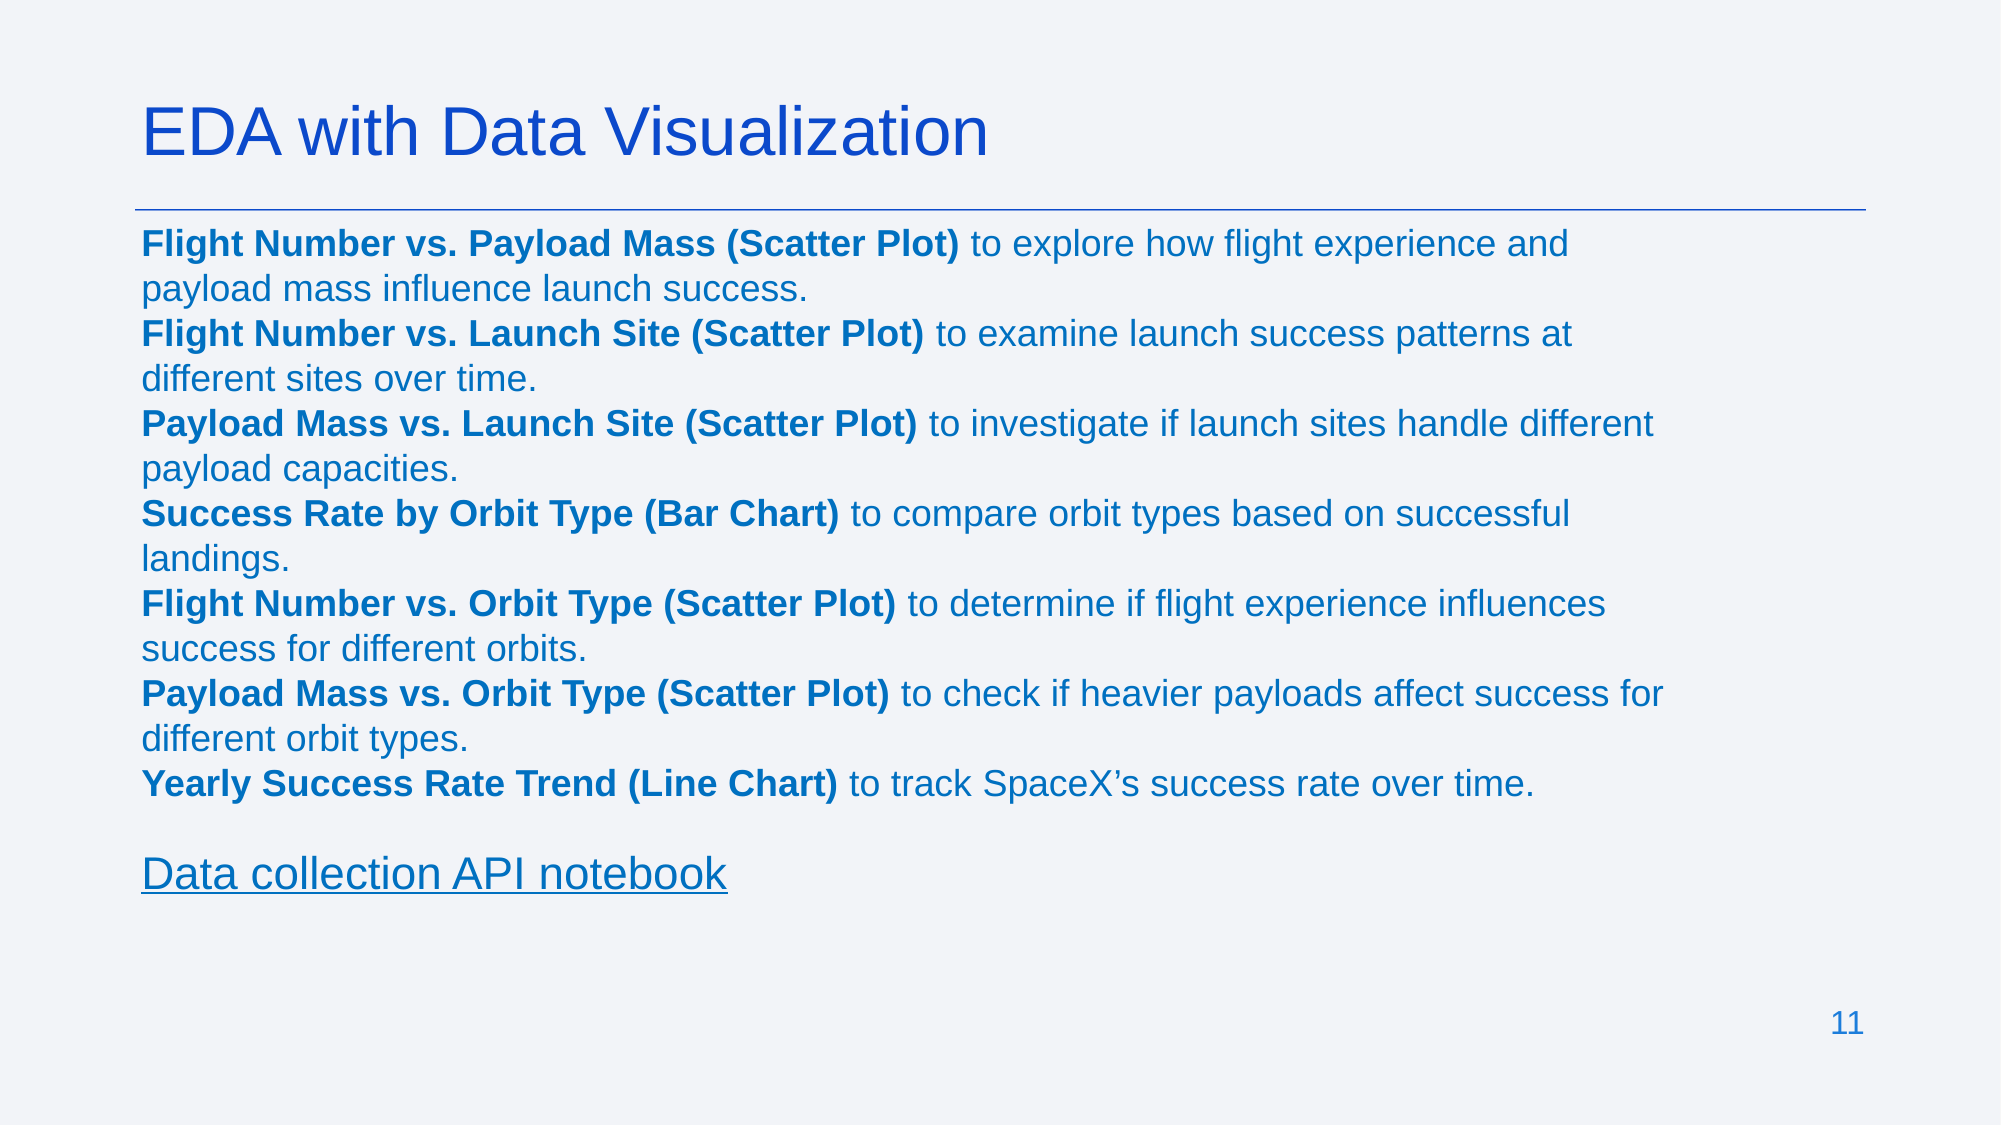

EDA with Data Visualization
Flight Number vs. Payload Mass (Scatter Plot) to explore how flight experience and payload mass influence launch success.
Flight Number vs. Launch Site (Scatter Plot) to examine launch success patterns at different sites over time.
Payload Mass vs. Launch Site (Scatter Plot) to investigate if launch sites handle different payload capacities.
Success Rate by Orbit Type (Bar Chart) to compare orbit types based on successful landings.
Flight Number vs. Orbit Type (Scatter Plot) to determine if flight experience influences success for different orbits.
Payload Mass vs. Orbit Type (Scatter Plot) to check if heavier payloads affect success for different orbit types.
Yearly Success Rate Trend (Line Chart) to track SpaceX’s success rate over time.

Data collection API notebook
11